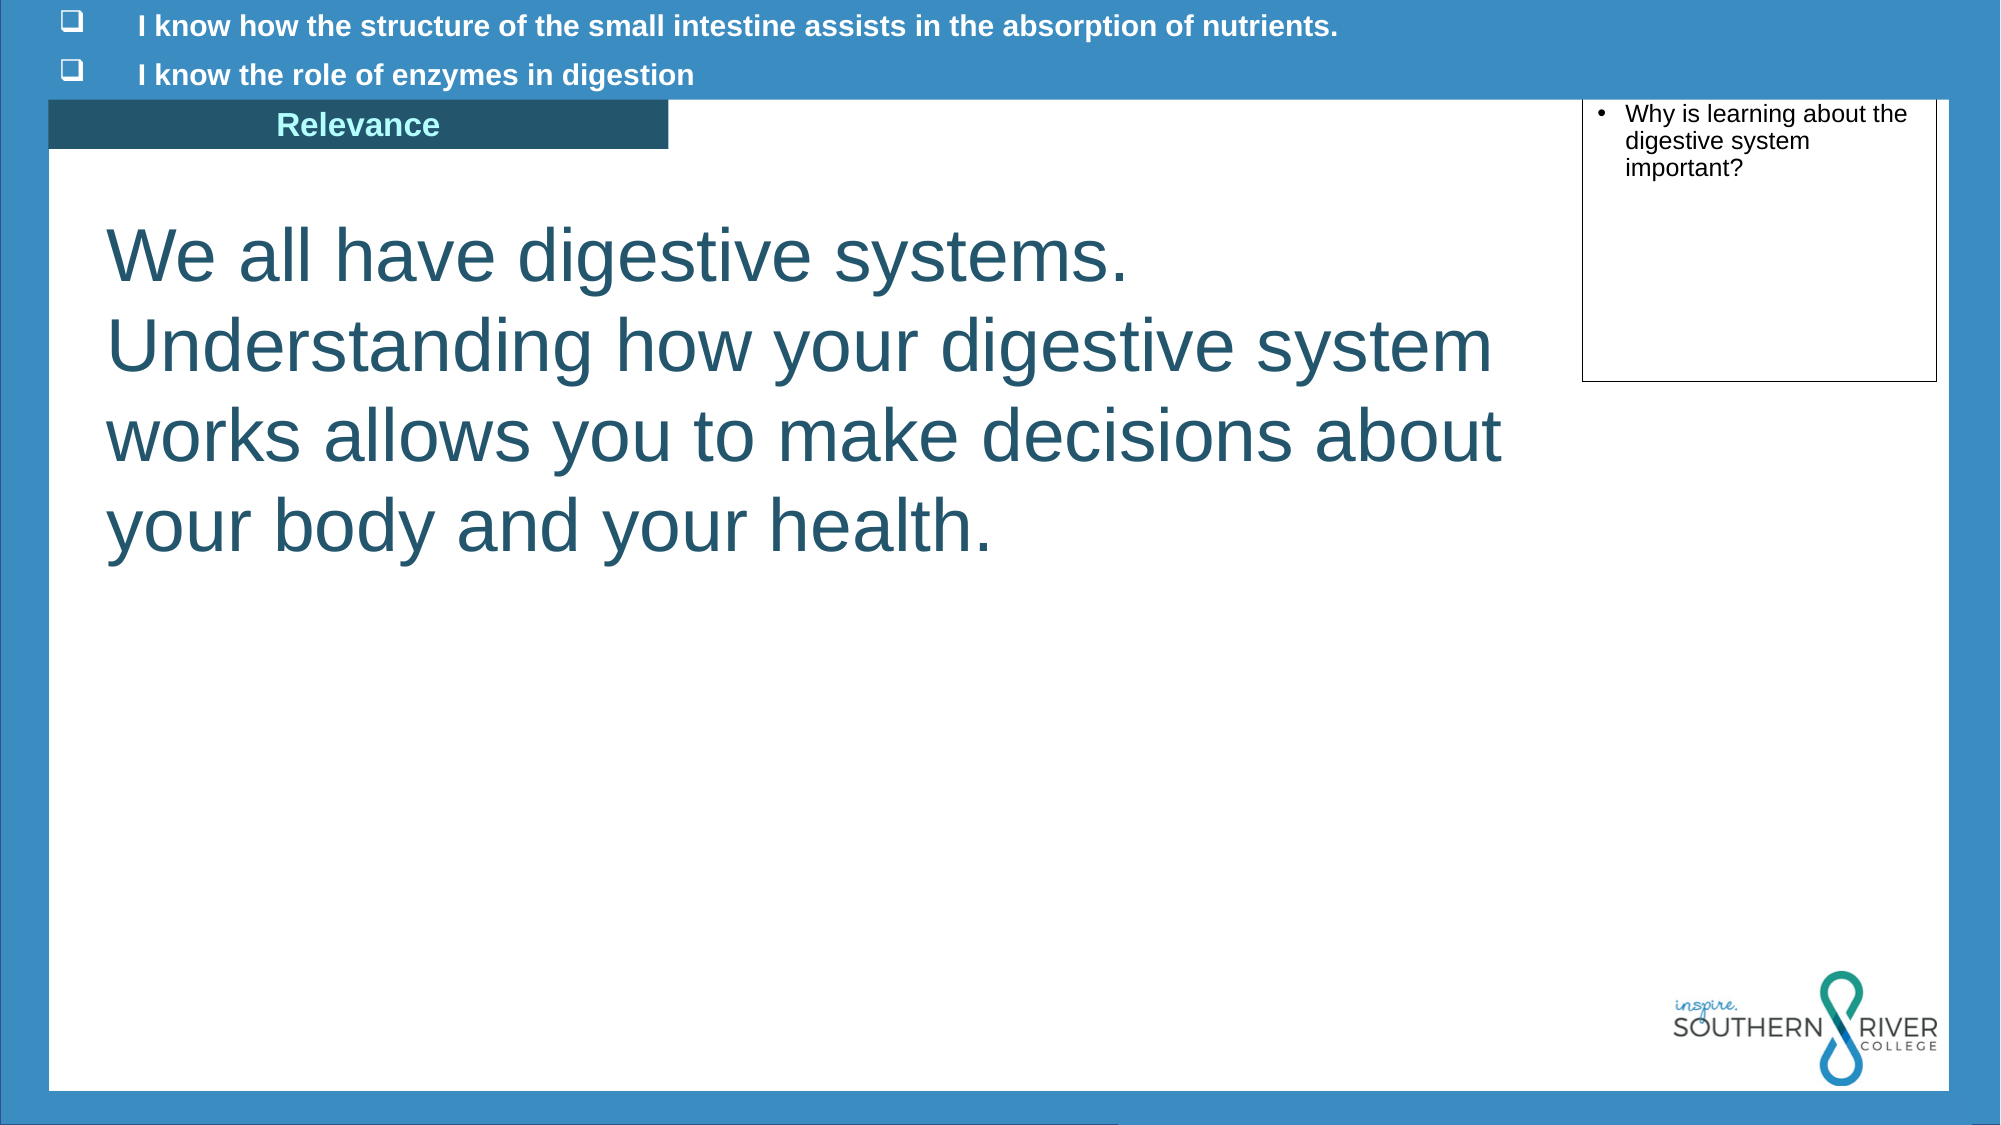

I know how the structure of the small intestine assists in the absorption of nutrients.
 I know the role of enzymes in digestion

Why is learning about the digestive system important?
We all have digestive systems.
Understanding how your digestive system works allows you to make decisions about your body and your health.